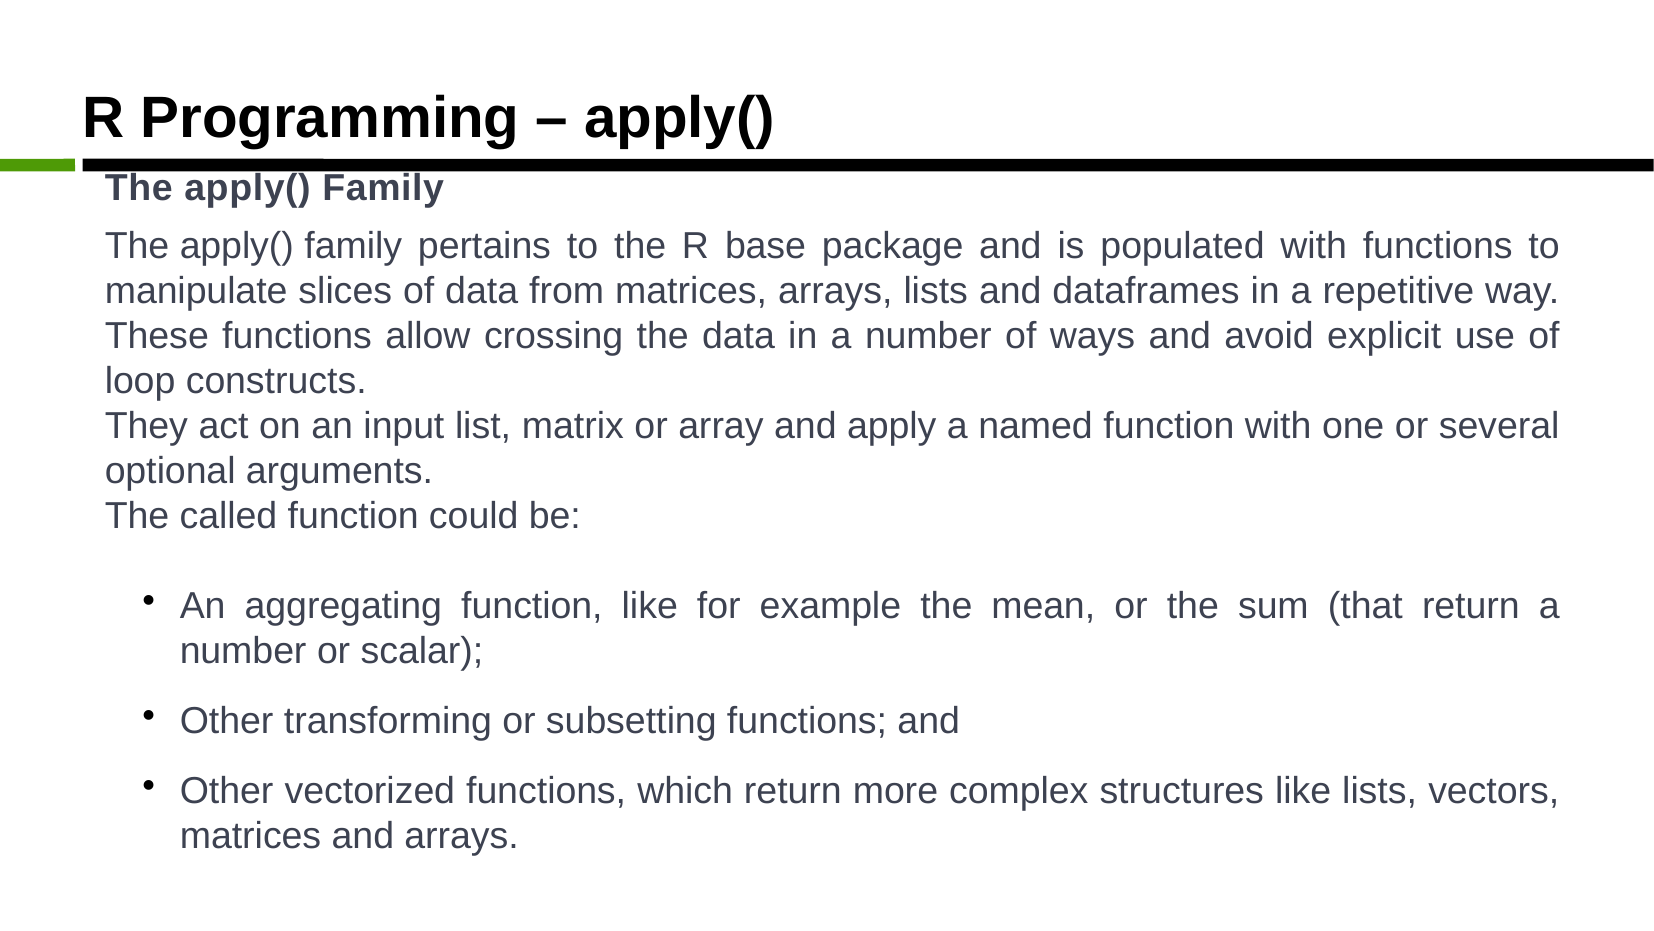

R Programming – apply()

The apply() Family
The apply() family pertains to the R base package and is populated with functions to manipulate slices of data from matrices, arrays, lists and dataframes in a repetitive way.
These functions allow crossing the data in a number of ways and avoid explicit use of loop constructs.
They act on an input list, matrix or array and apply a named function with one or several optional arguments.
The called function could be:

An aggregating function, like for example the mean, or the sum (that return a number or scalar);
Other transforming or subsetting functions; and
Other vectorized functions, which return more complex structures like lists, vectors, matrices and arrays.